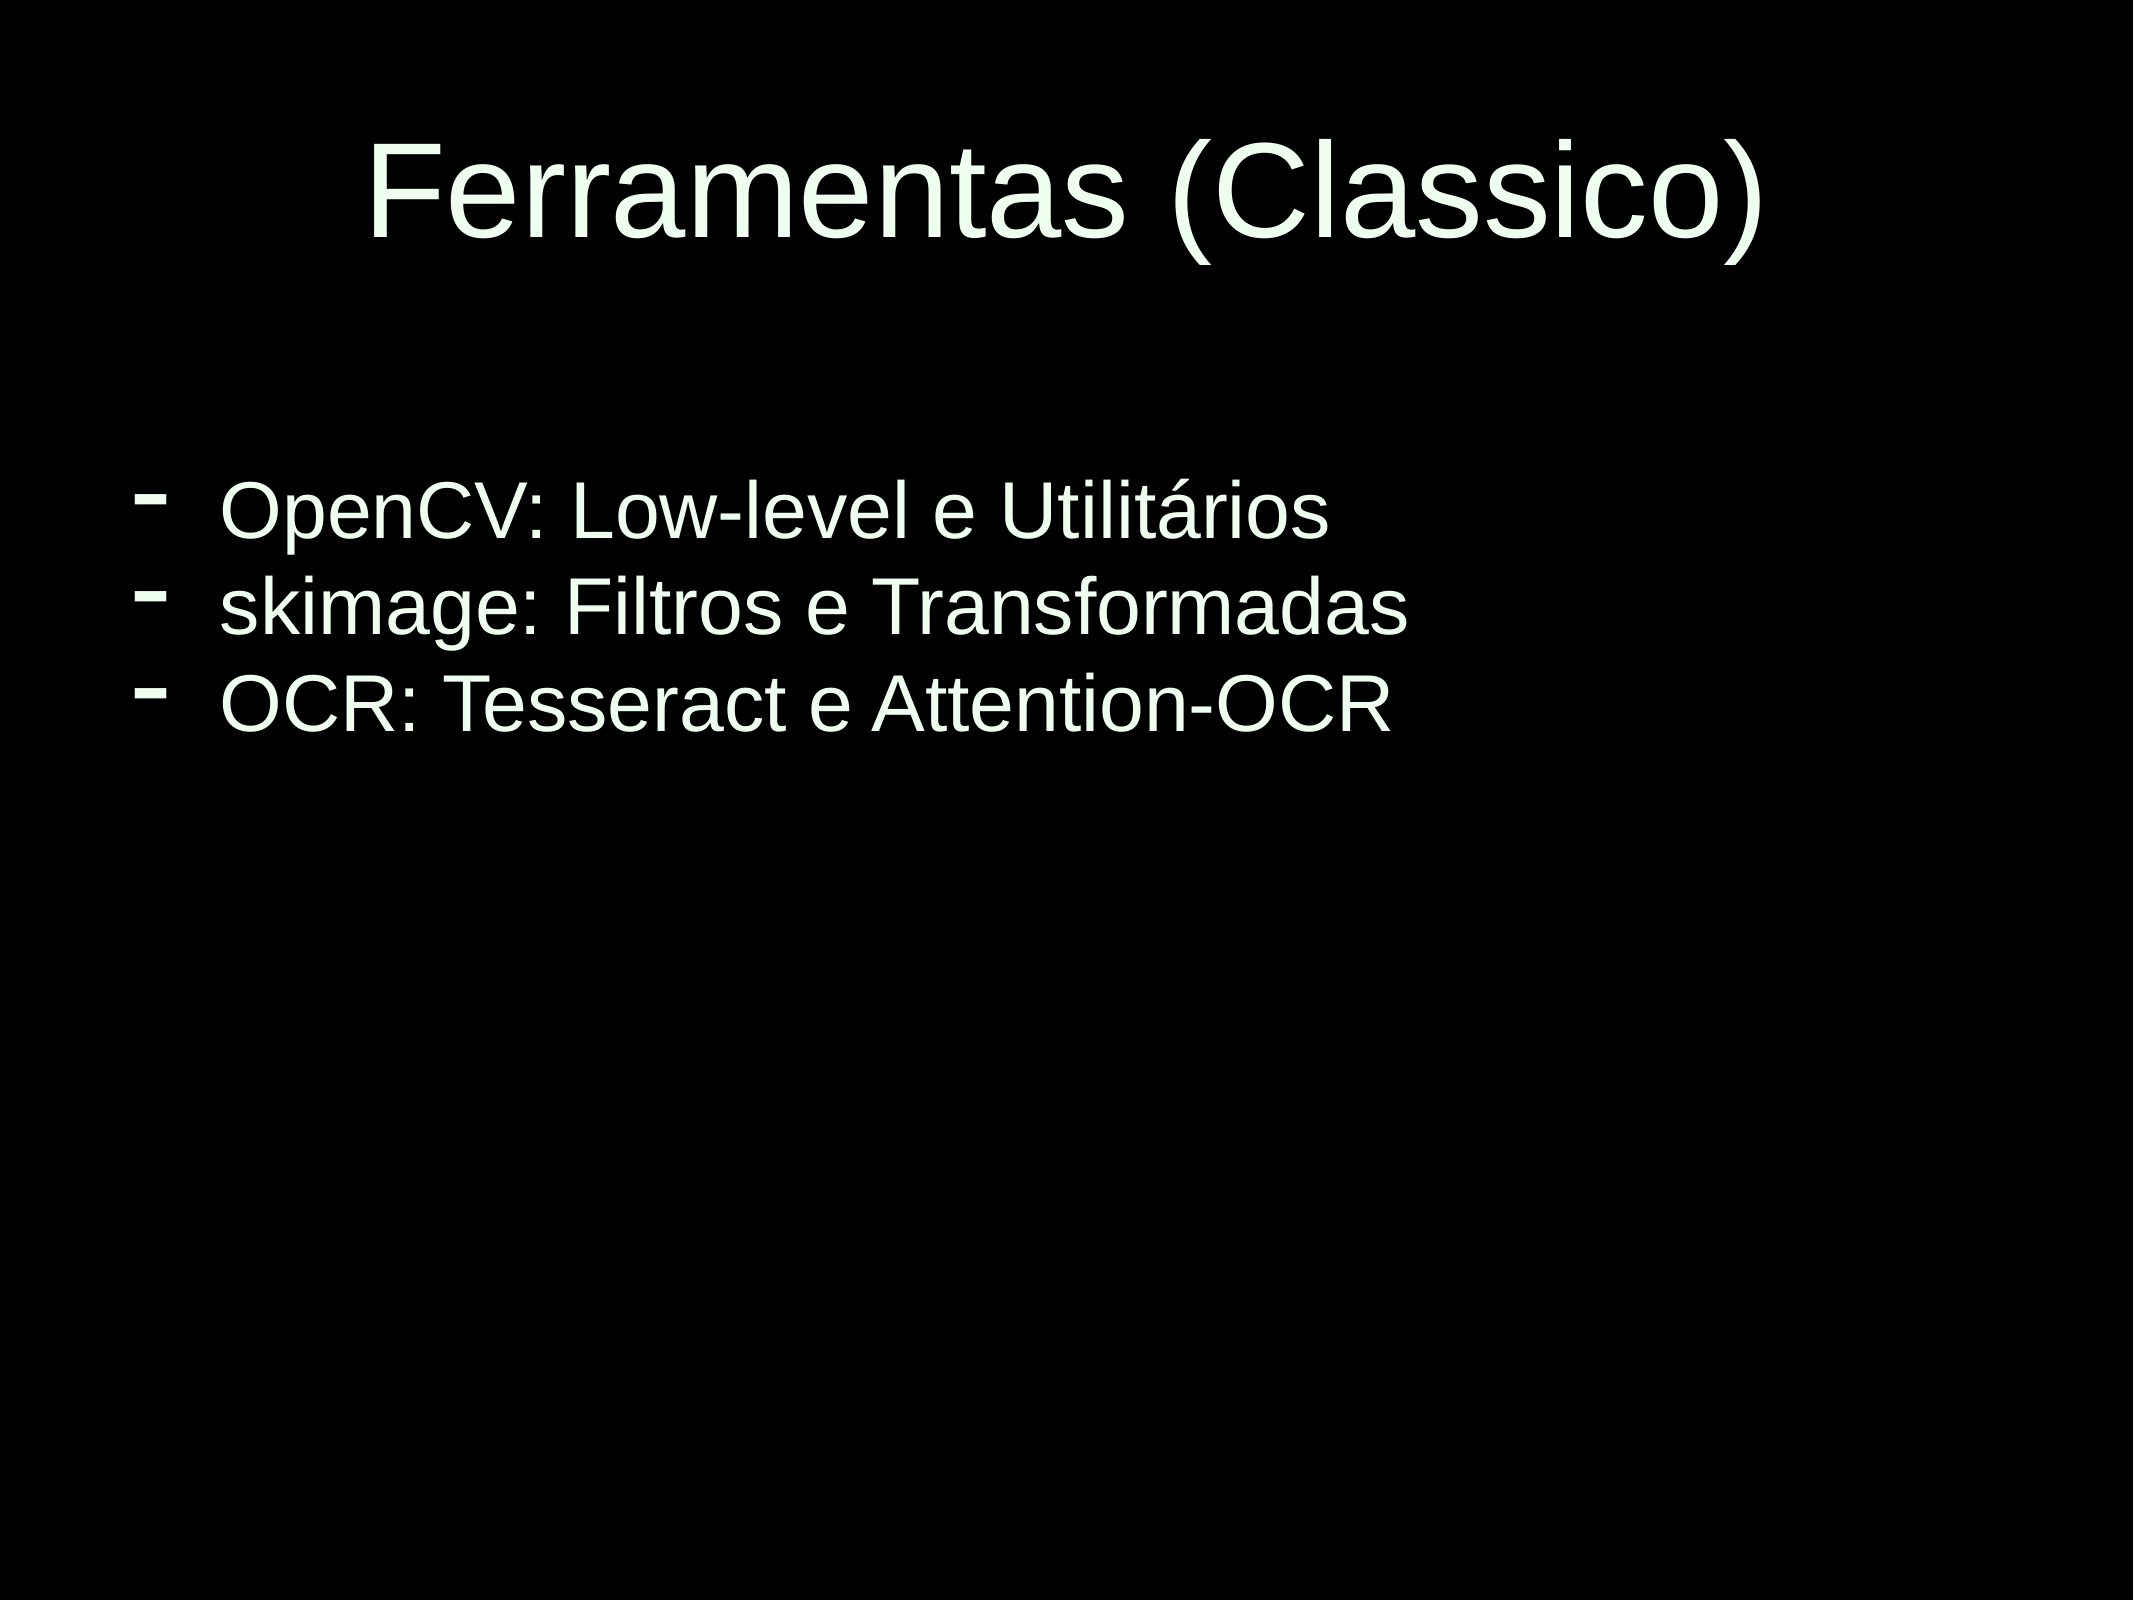

Ferramentas (Classico)
OpenCV: Low-level e Utilitários
skimage: Filtros e Transformadas
OCR: Tesseract e Attention-OCR